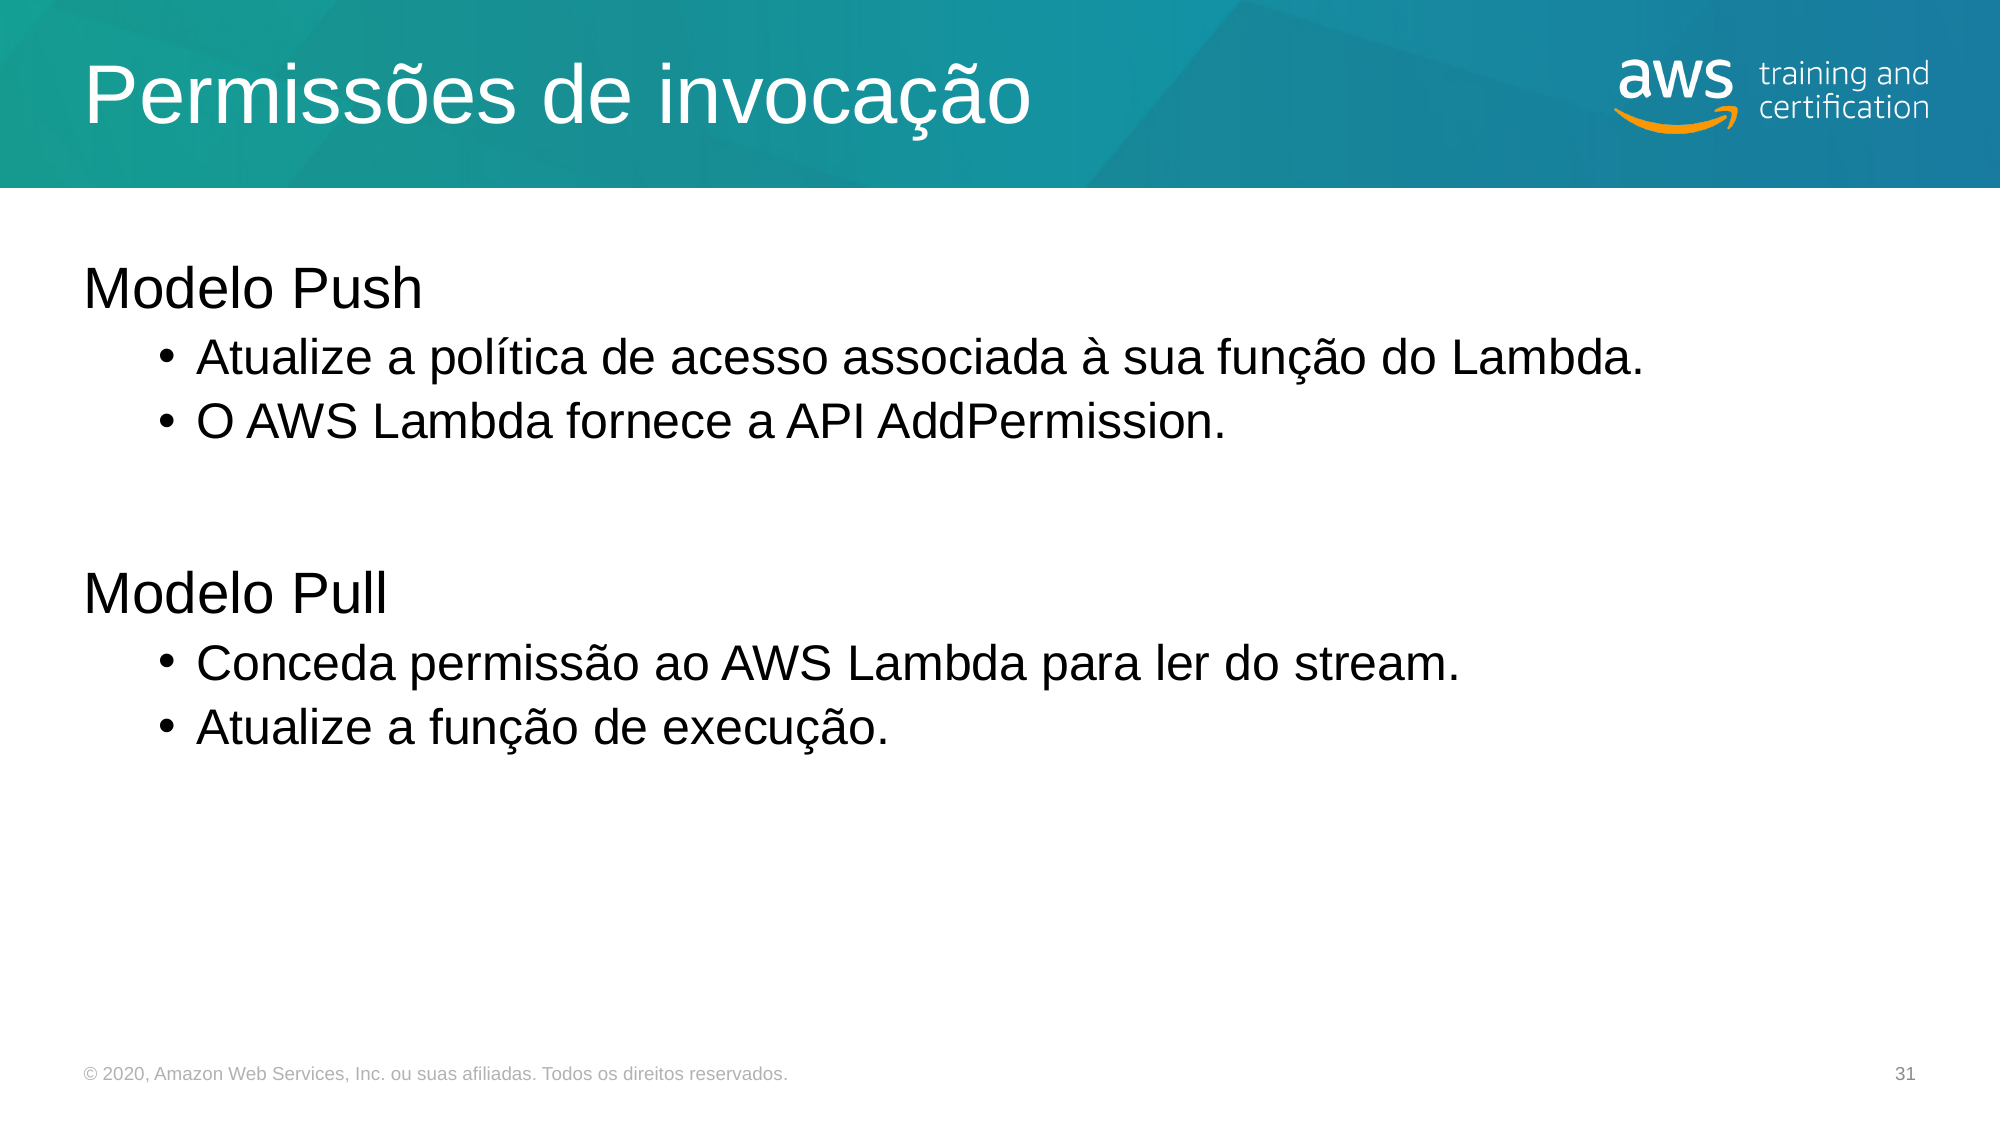

# Permissões de invocação
Modelo Push
Atualize a política de acesso associada à sua função do Lambda.
O AWS Lambda fornece a API AddPermission.

Modelo Pull
Conceda permissão ao AWS Lambda para ler do stream.
Atualize a função de execução.

© 2020, Amazon Web Services, Inc. ou suas afiliadas. Todos os direitos reservados.
31